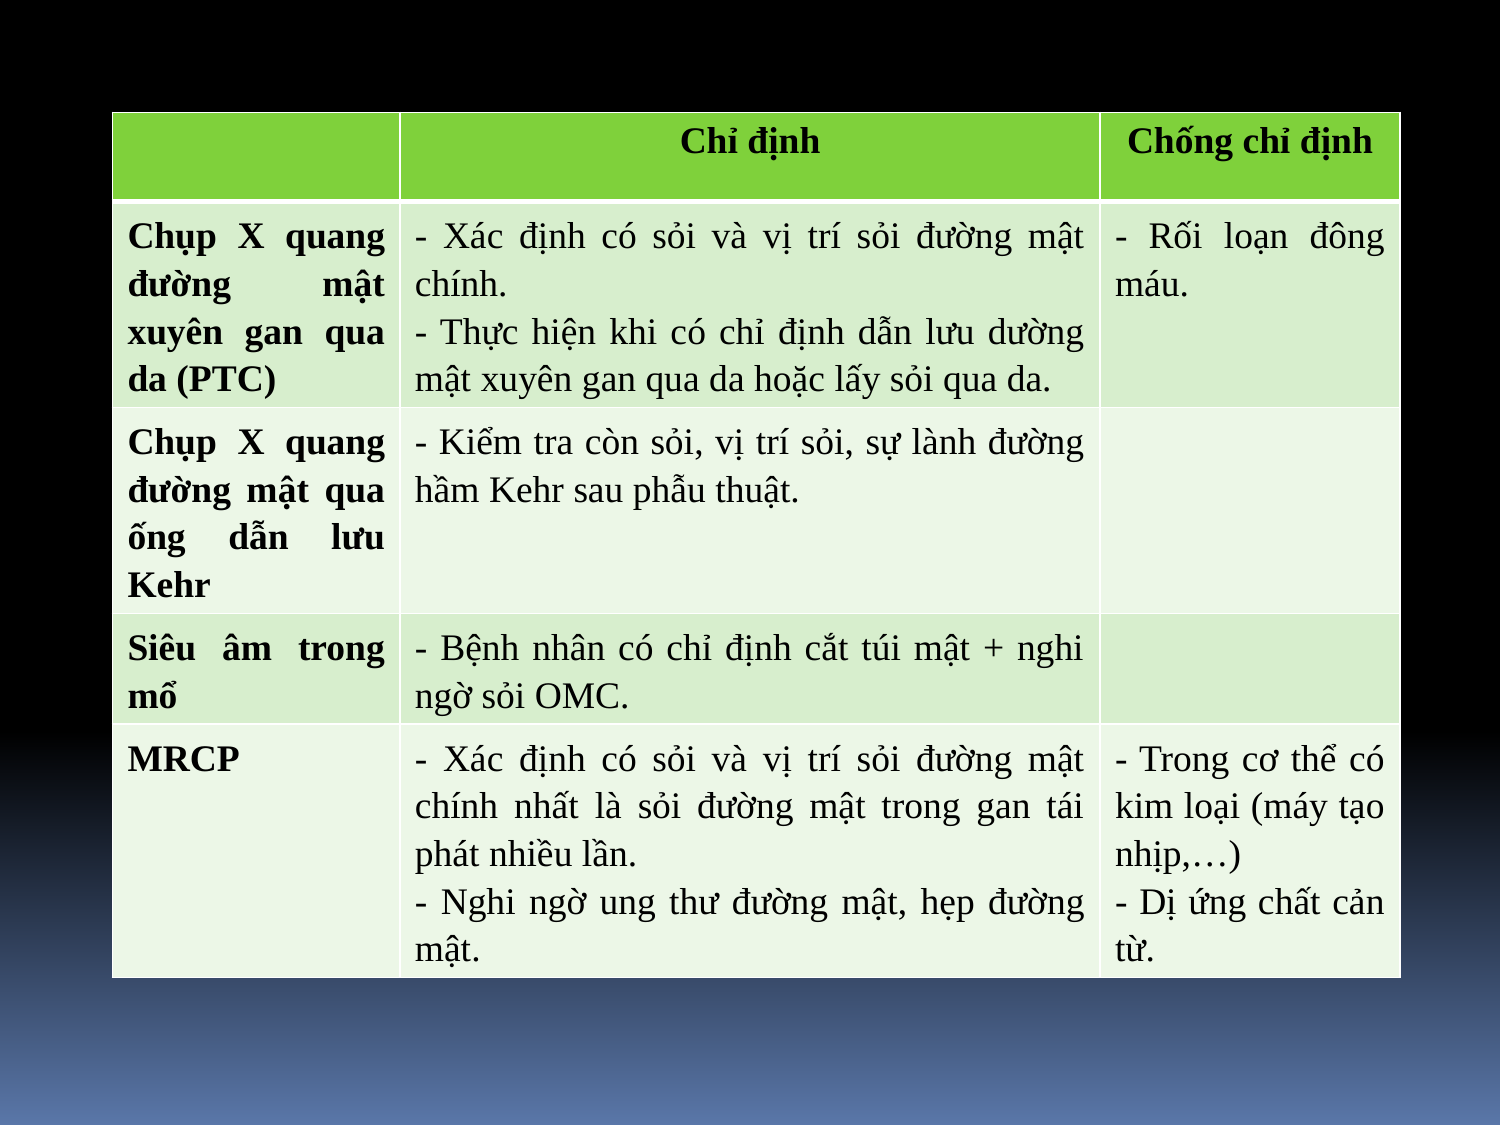

|  | Chỉ định | Chống chỉ định |
| --- | --- | --- |
| Chụp X quang đường mật xuyên gan qua da (PTC) | - Xác định có sỏi và vị trí sỏi đường mật chính. - Thực hiện khi có chỉ định dẫn lưu dường mật xuyên gan qua da hoặc lấy sỏi qua da. | - Rối loạn đông máu. |
| Chụp X quang đường mật qua ống dẫn lưu Kehr | - Kiểm tra còn sỏi, vị trí sỏi, sự lành đường hầm Kehr sau phẫu thuật. |  |
| Siêu âm trong mổ | - Bệnh nhân có chỉ định cắt túi mật + nghi ngờ sỏi OMC. |  |
| MRCP | - Xác định có sỏi và vị trí sỏi đường mật chính nhất là sỏi đường mật trong gan tái phát nhiều lần. - Nghi ngờ ung thư đường mật, hẹp đường mật. | - Trong cơ thể có kim loại (máy tạo nhịp,…) - Dị ứng chất cản từ. |